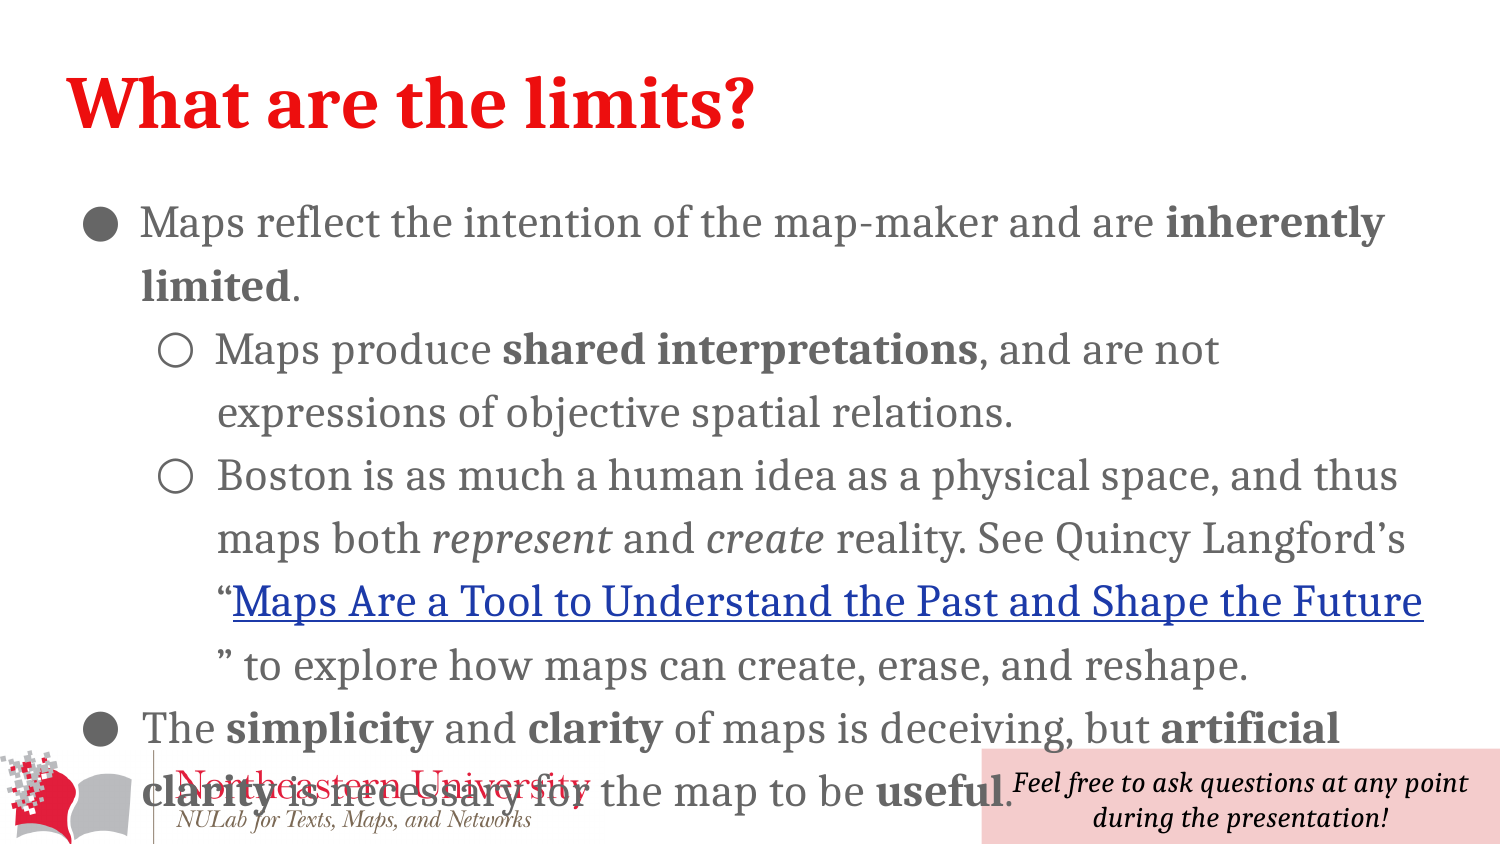

# What are the limits?
Maps reflect the intention of the map-maker and are inherently limited.
Maps produce shared interpretations, and are not expressions of objective spatial relations.
Boston is as much a human idea as a physical space, and thus maps both represent and create reality. See Quincy Langford’s “Maps Are a Tool to Understand the Past and Shape the Future” to explore how maps can create, erase, and reshape.
The simplicity and clarity of maps is deceiving, but artificial clarity is necessary for the map to be useful.